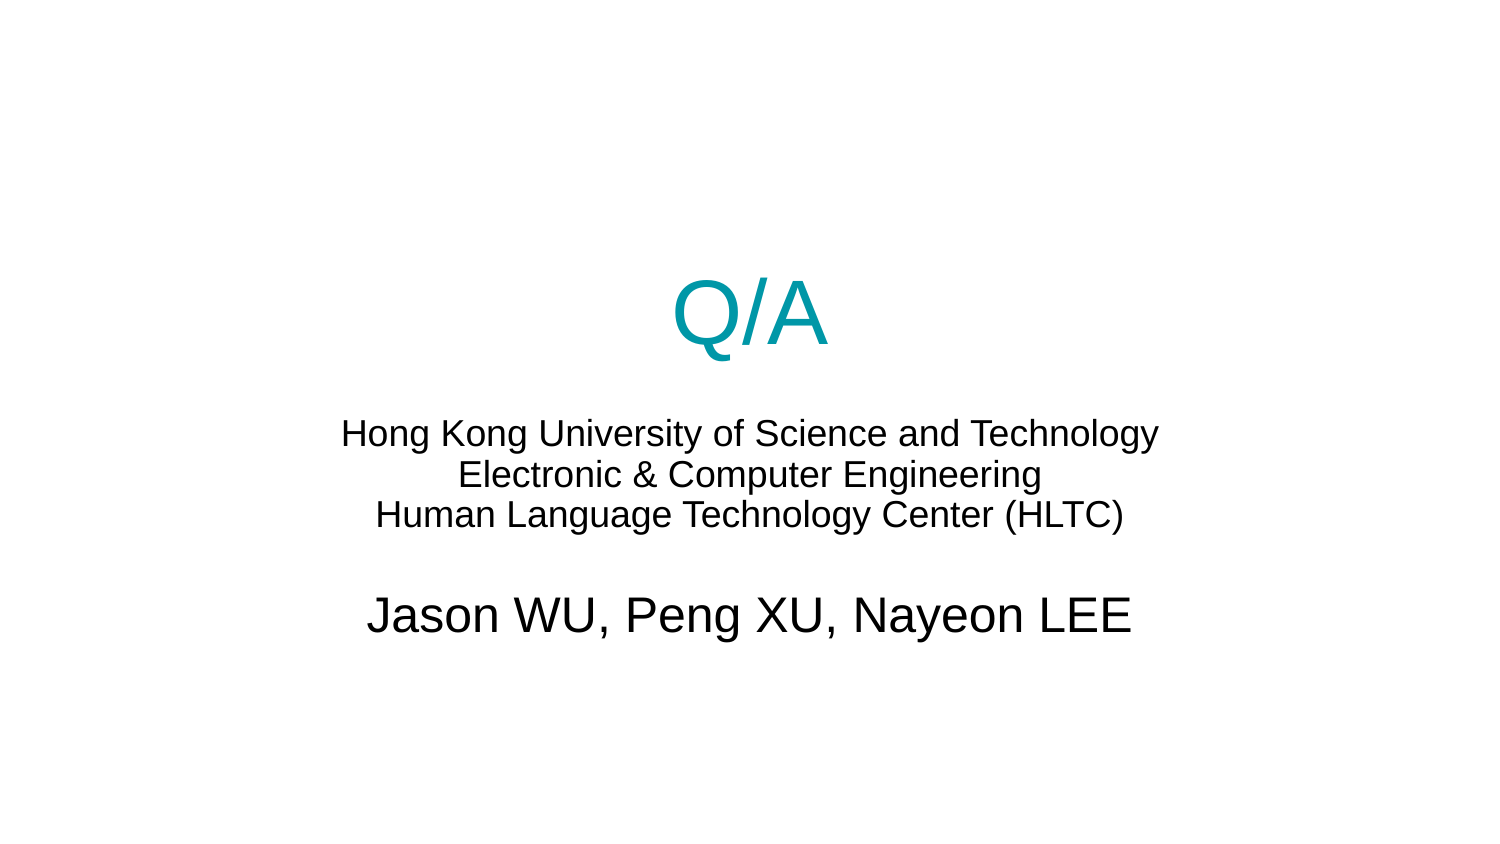

# Q/A
Hong Kong University of Science and Technology
Electronic & Computer Engineering
Human Language Technology Center (HLTC)

Jason WU, Peng XU, Nayeon LEE